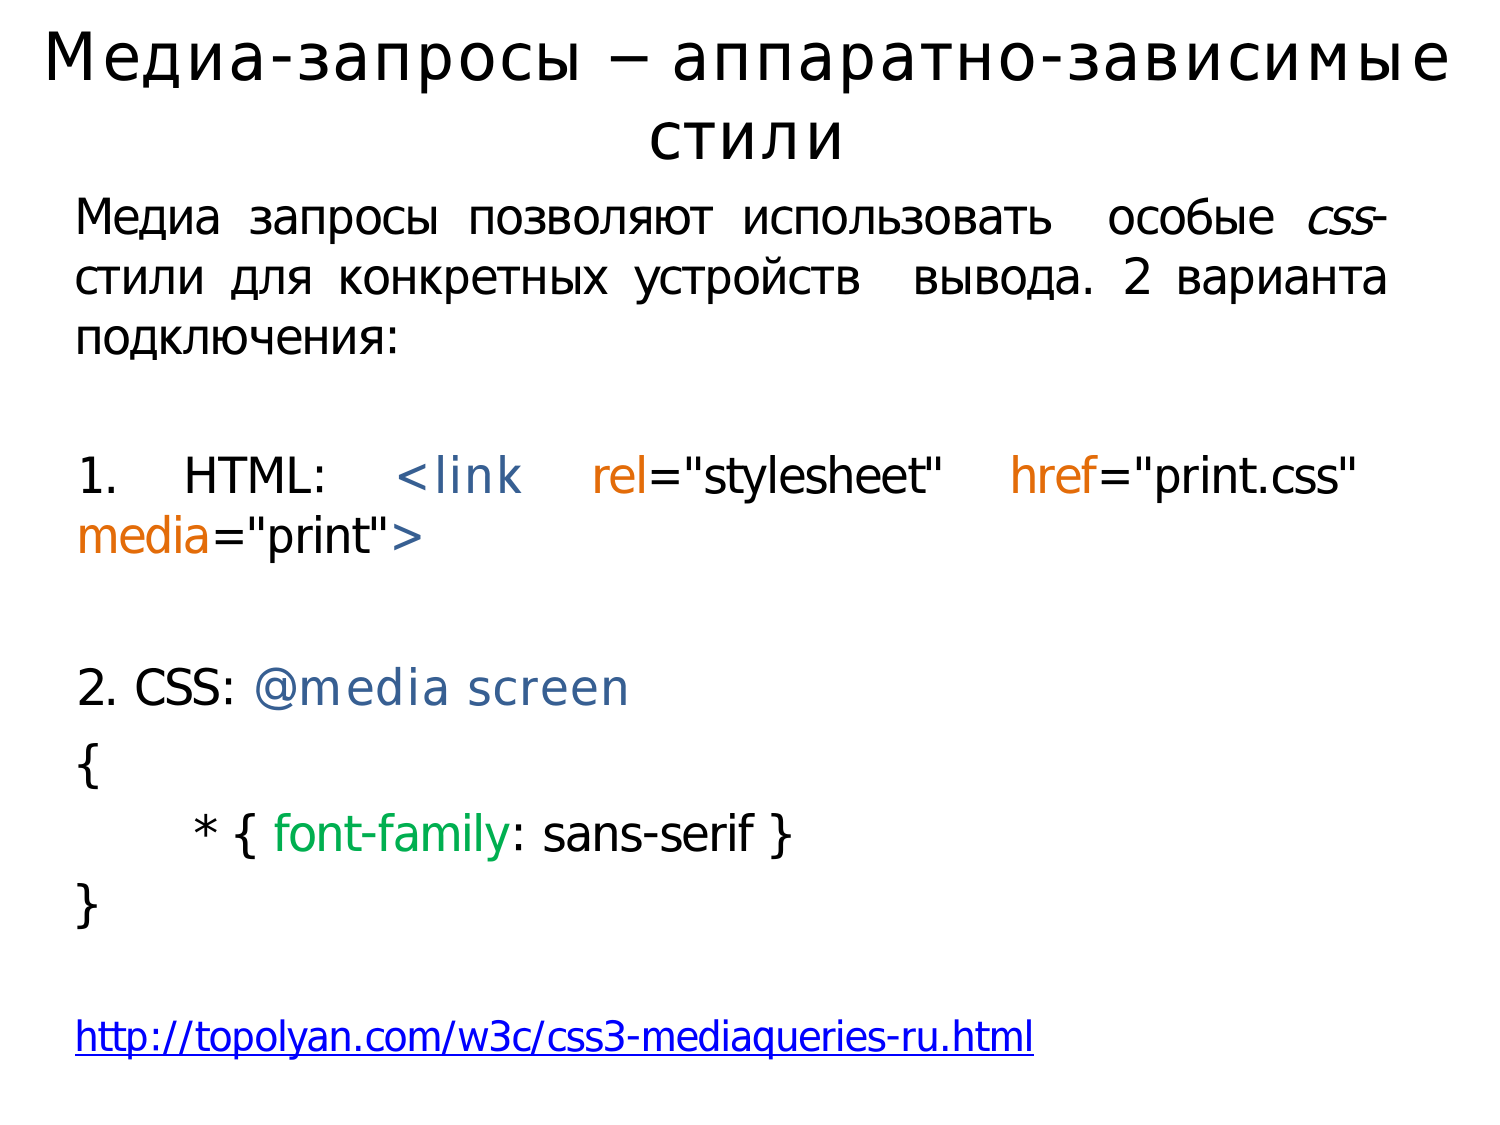

Медиа-запросы – аппаратно-зависимые стили
Медиа запросы позволяют использовать  особые css-стили для конкретных устройств  вывода. 2 варианта подключения:

1. HTML: <link rel="stylesheet" href="print.css"  media="print">

2. CSS: @media screen
{
* { font-family: sans-serif }
}

http://topolyan.com/w3c/css3-mediaqueries-ru.html